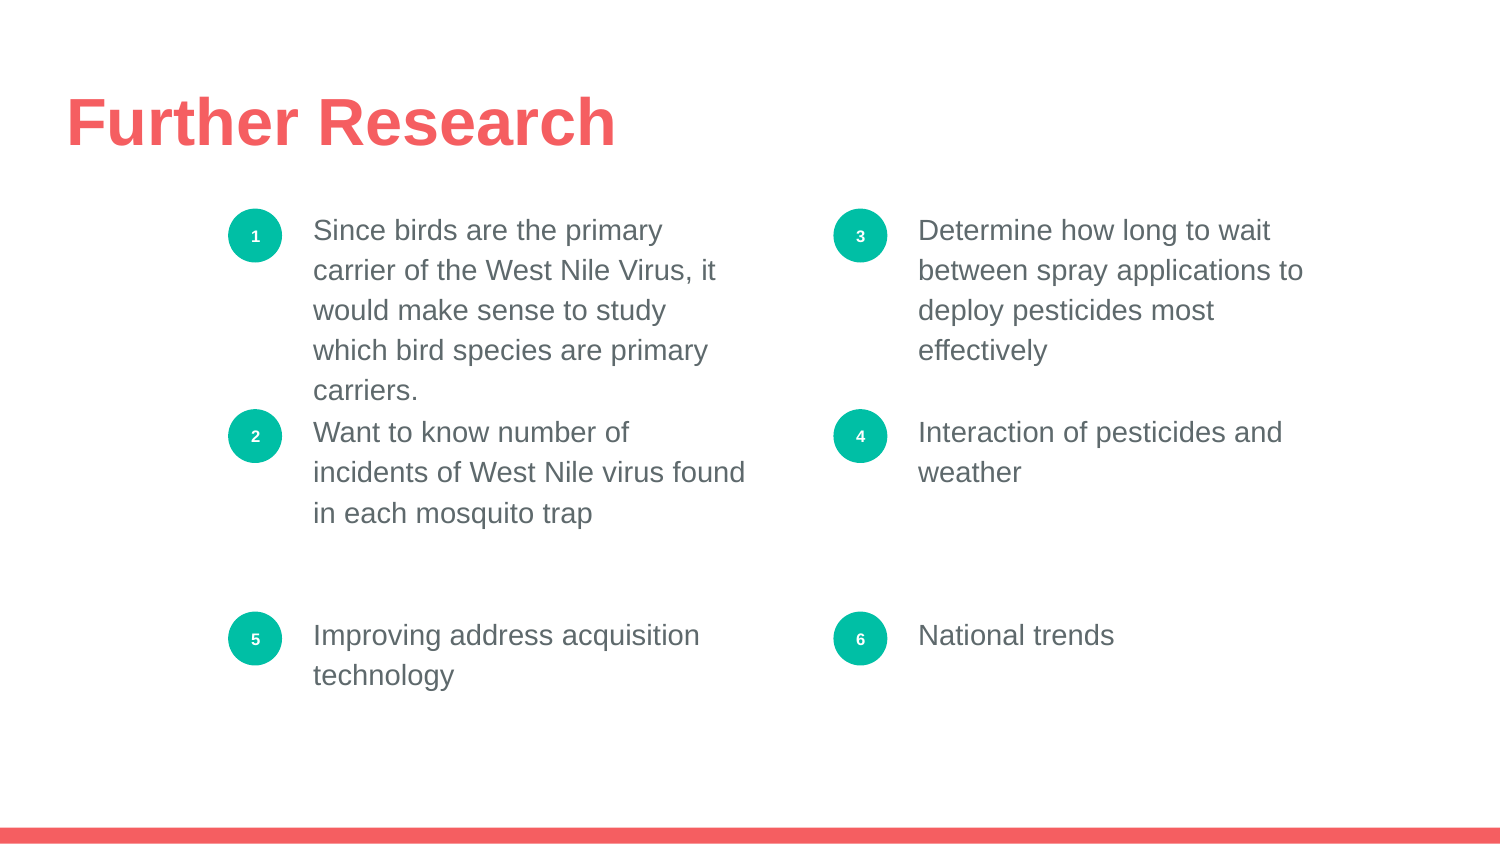

# Further Research
Since birds are the primary carrier of the West Nile Virus, it would make sense to study which bird species are primary carriers.
Determine how long to wait between spray applications to deploy pesticides most effectively
1
3
Want to know number of incidents of West Nile virus found in each mosquito trap
Interaction of pesticides and weather
2
4
Improving address acquisition technology
National trends
5
6